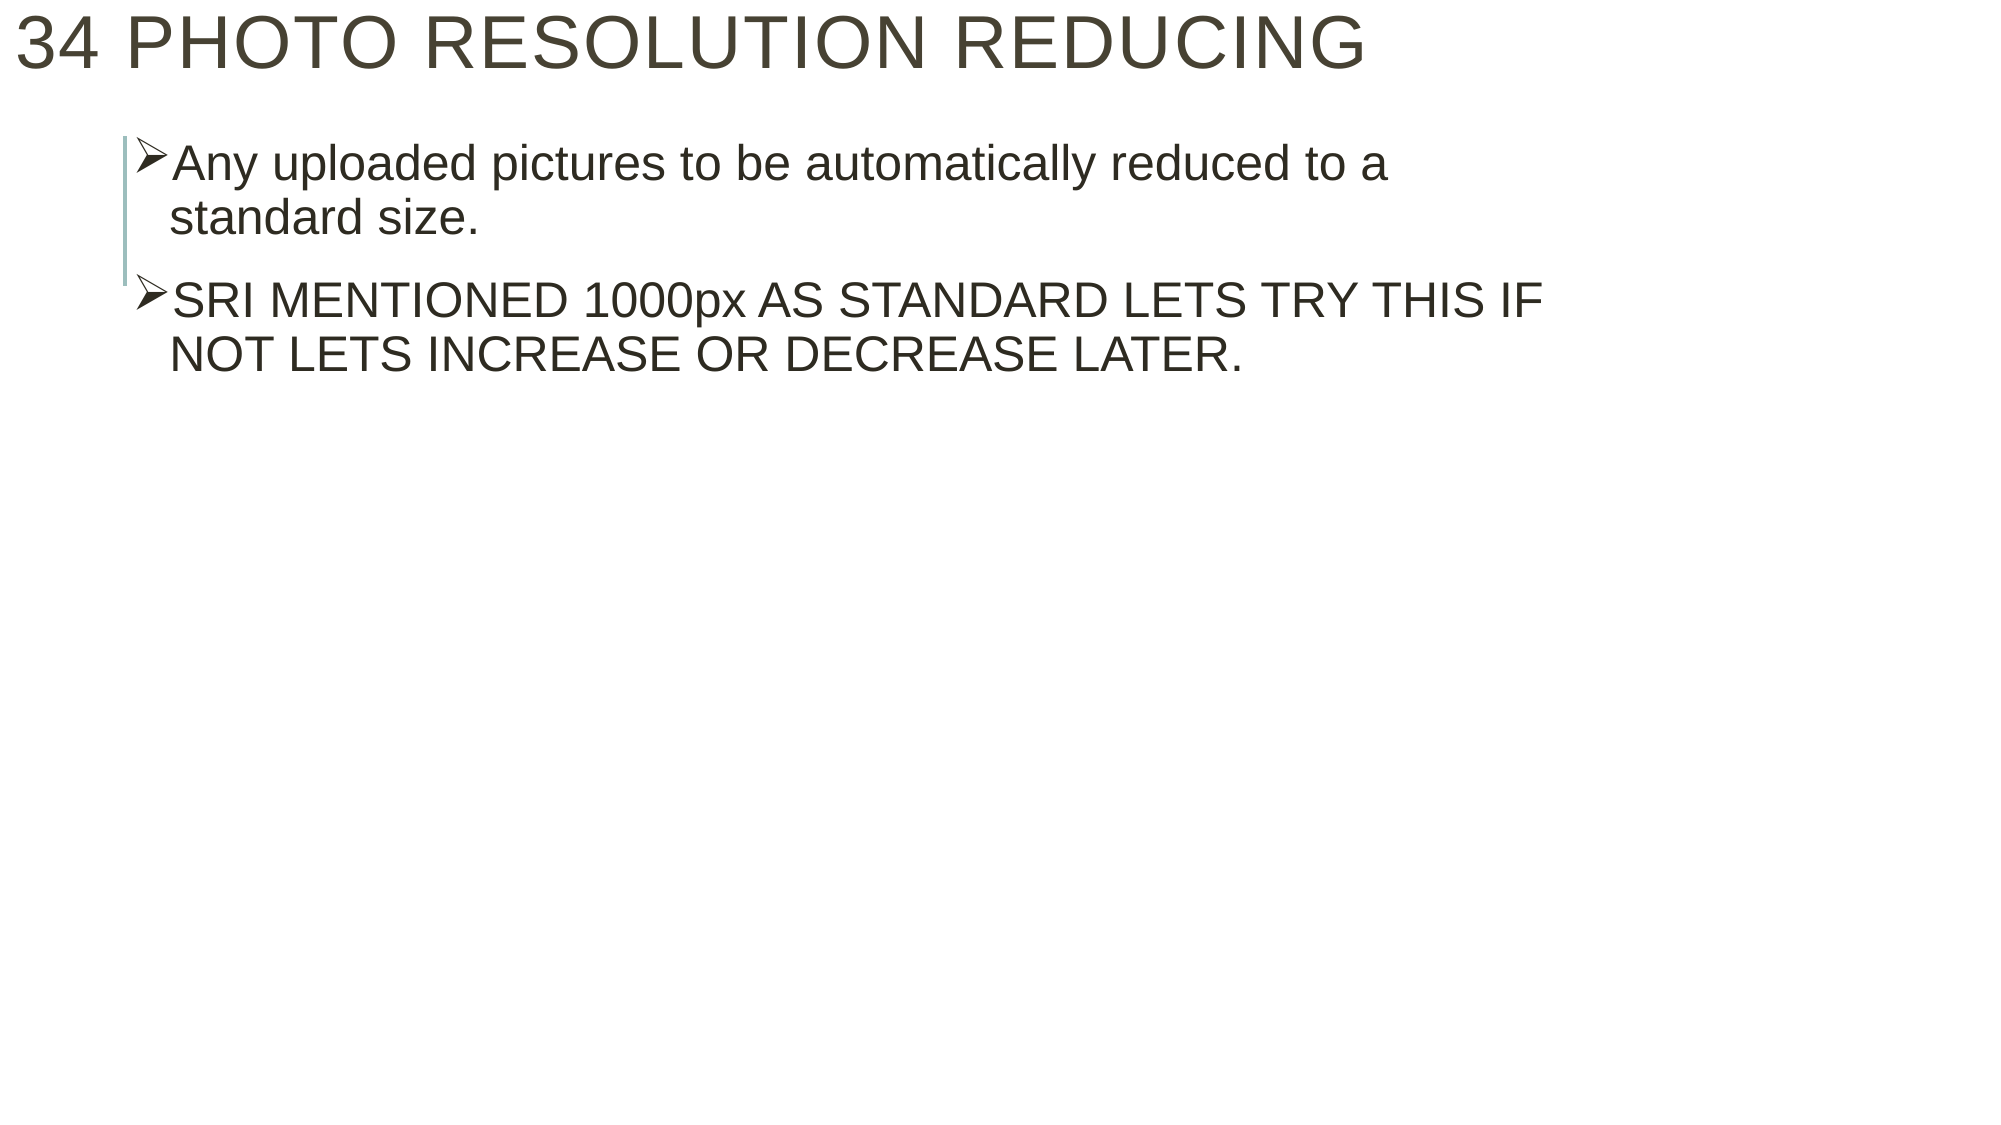

# 34 Photo resolution reducing
Any uploaded pictures to be automatically reduced to a standard size.
SRI MENTIONED 1000px AS STANDARD LETS TRY THIS IF NOT LETS INCREASE OR DECREASE LATER.